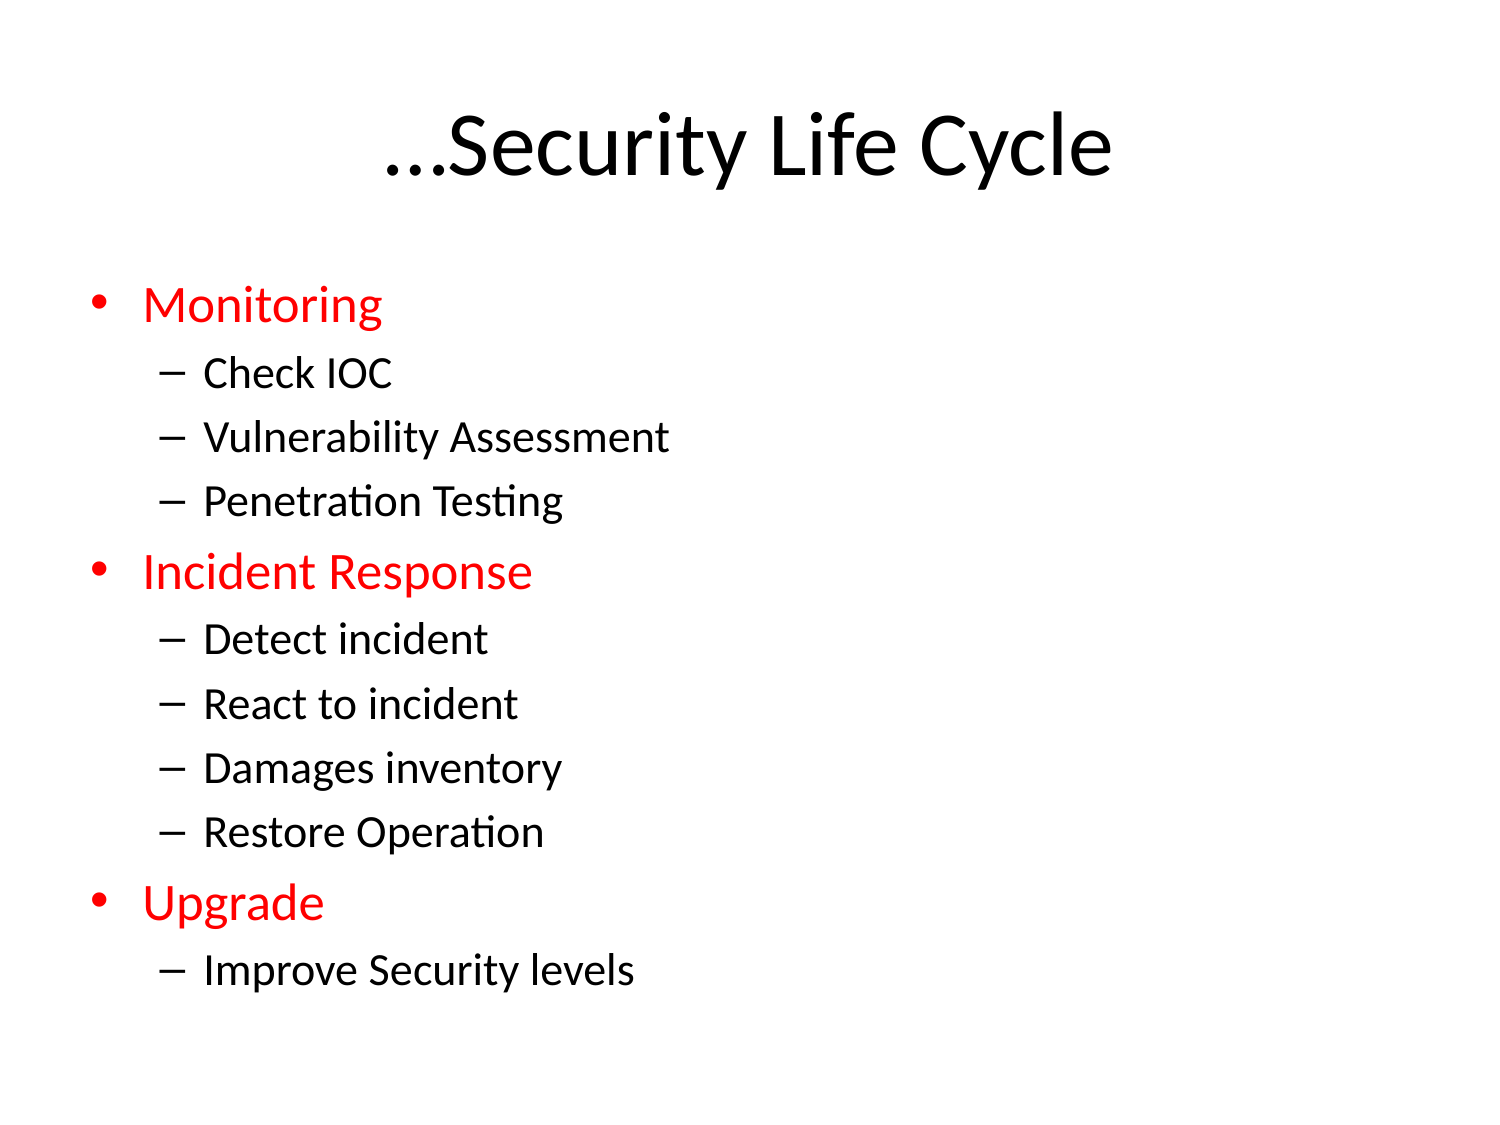

# …Security Life Cycle
Monitoring
Check IOC
Vulnerability Assessment
Penetration Testing
Incident Response
Detect incident
React to incident
Damages inventory
Restore Operation
Upgrade
Improve Security levels